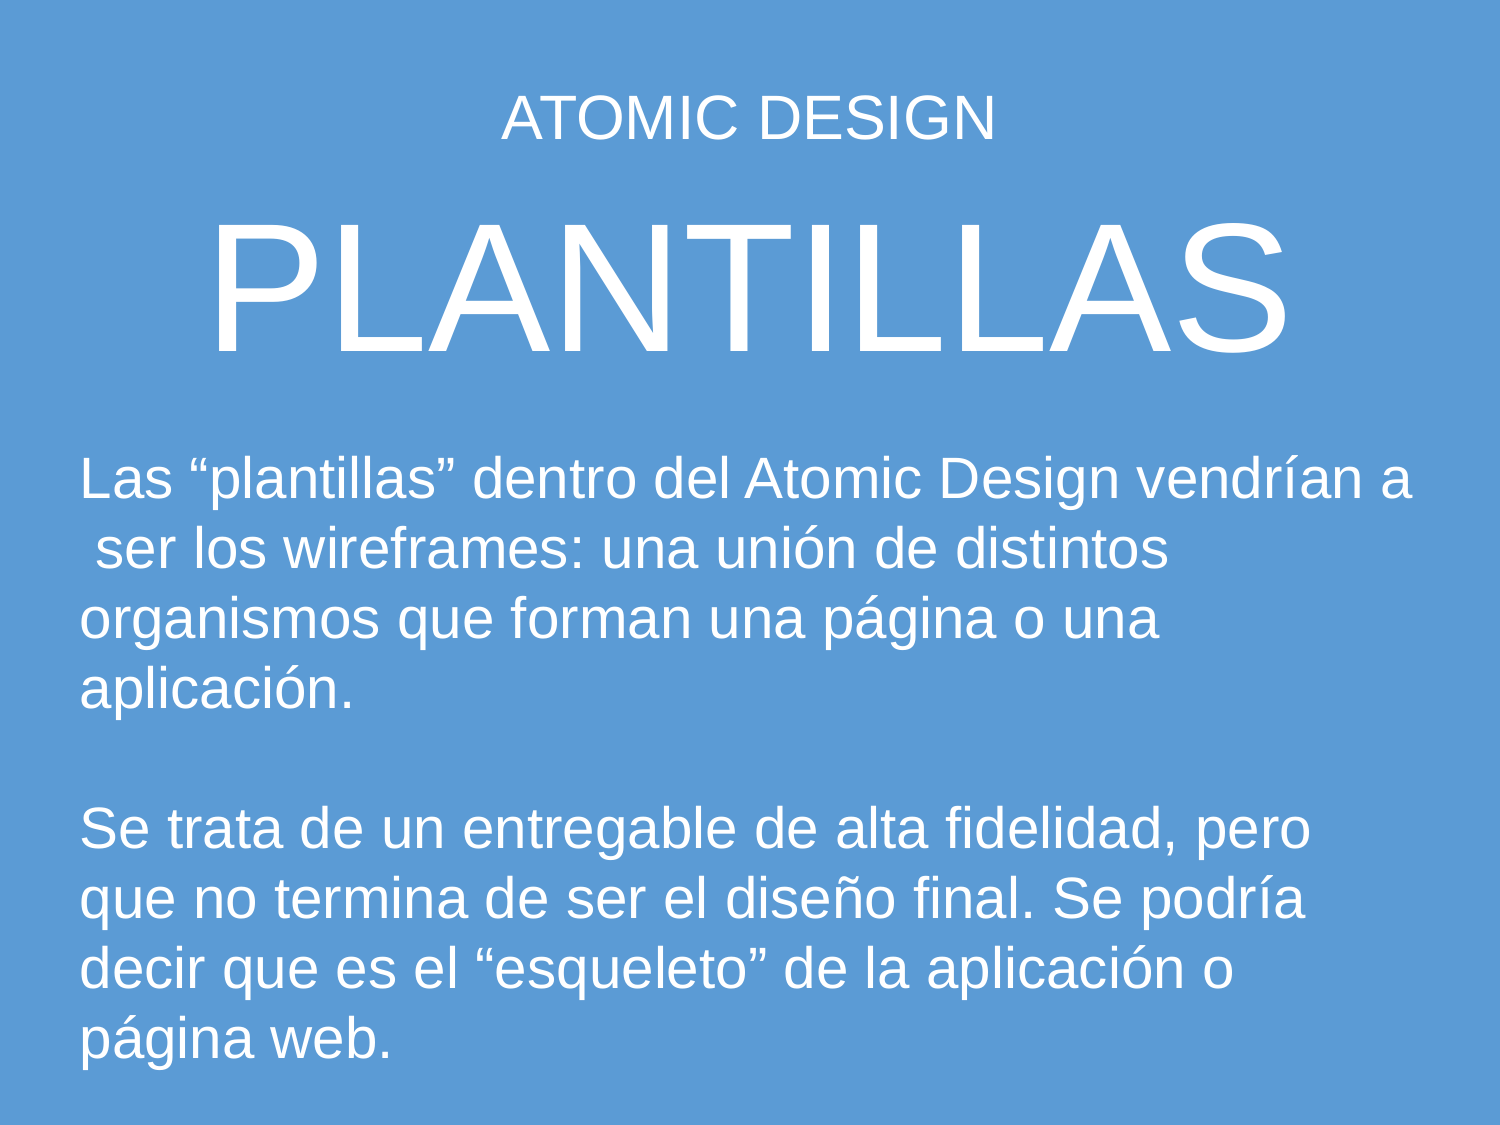

# ATOMIC DESIGN
PLANTILLAS
Las “plantillas” dentro del Atomic Design vendrían a  ser los wireframes: una unión de distintos organismos que forman una página o una aplicación.

Se trata de un entregable de alta fidelidad, pero que no termina de ser el diseño final. Se podría decir que es el “esqueleto” de la aplicación o página web.